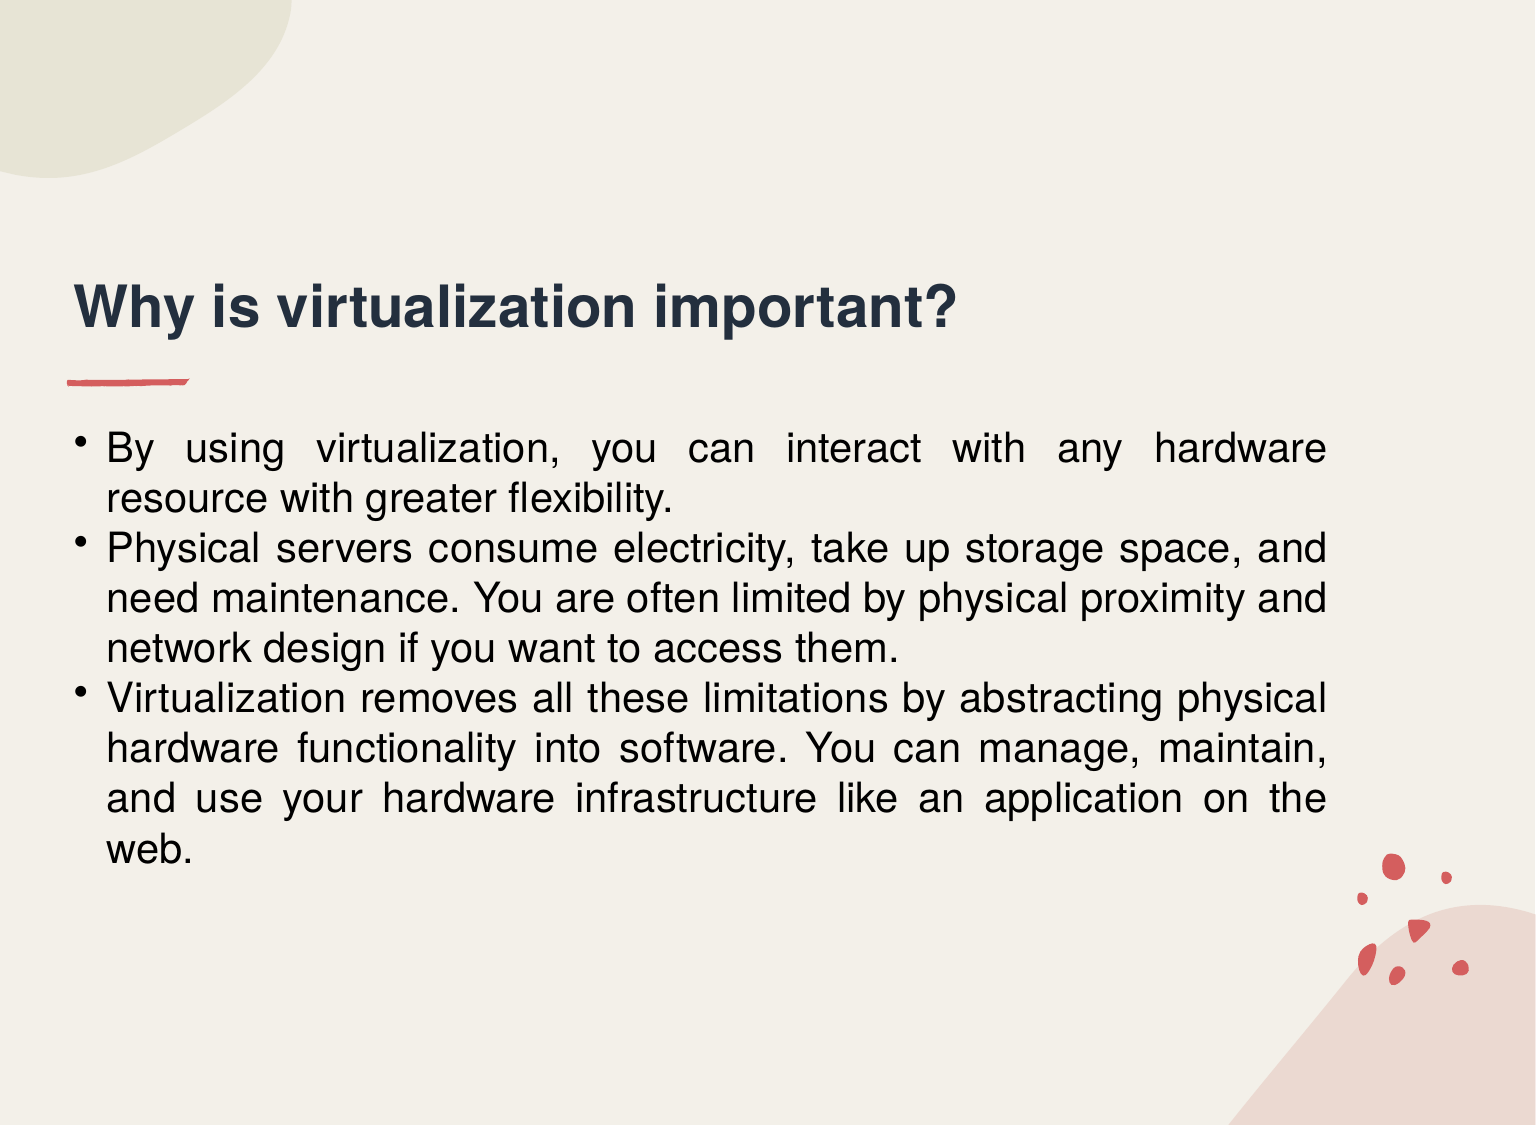

# Why is virtualization important?
By using virtualization, you can interact with any hardware resource with greater flexibility.
Physical servers consume electricity, take up storage space, and need maintenance. You are often limited by physical proximity and network design if you want to access them.
Virtualization removes all these limitations by abstracting physical hardware functionality into software. You can manage, maintain, and use your hardware infrastructure like an application on the web.